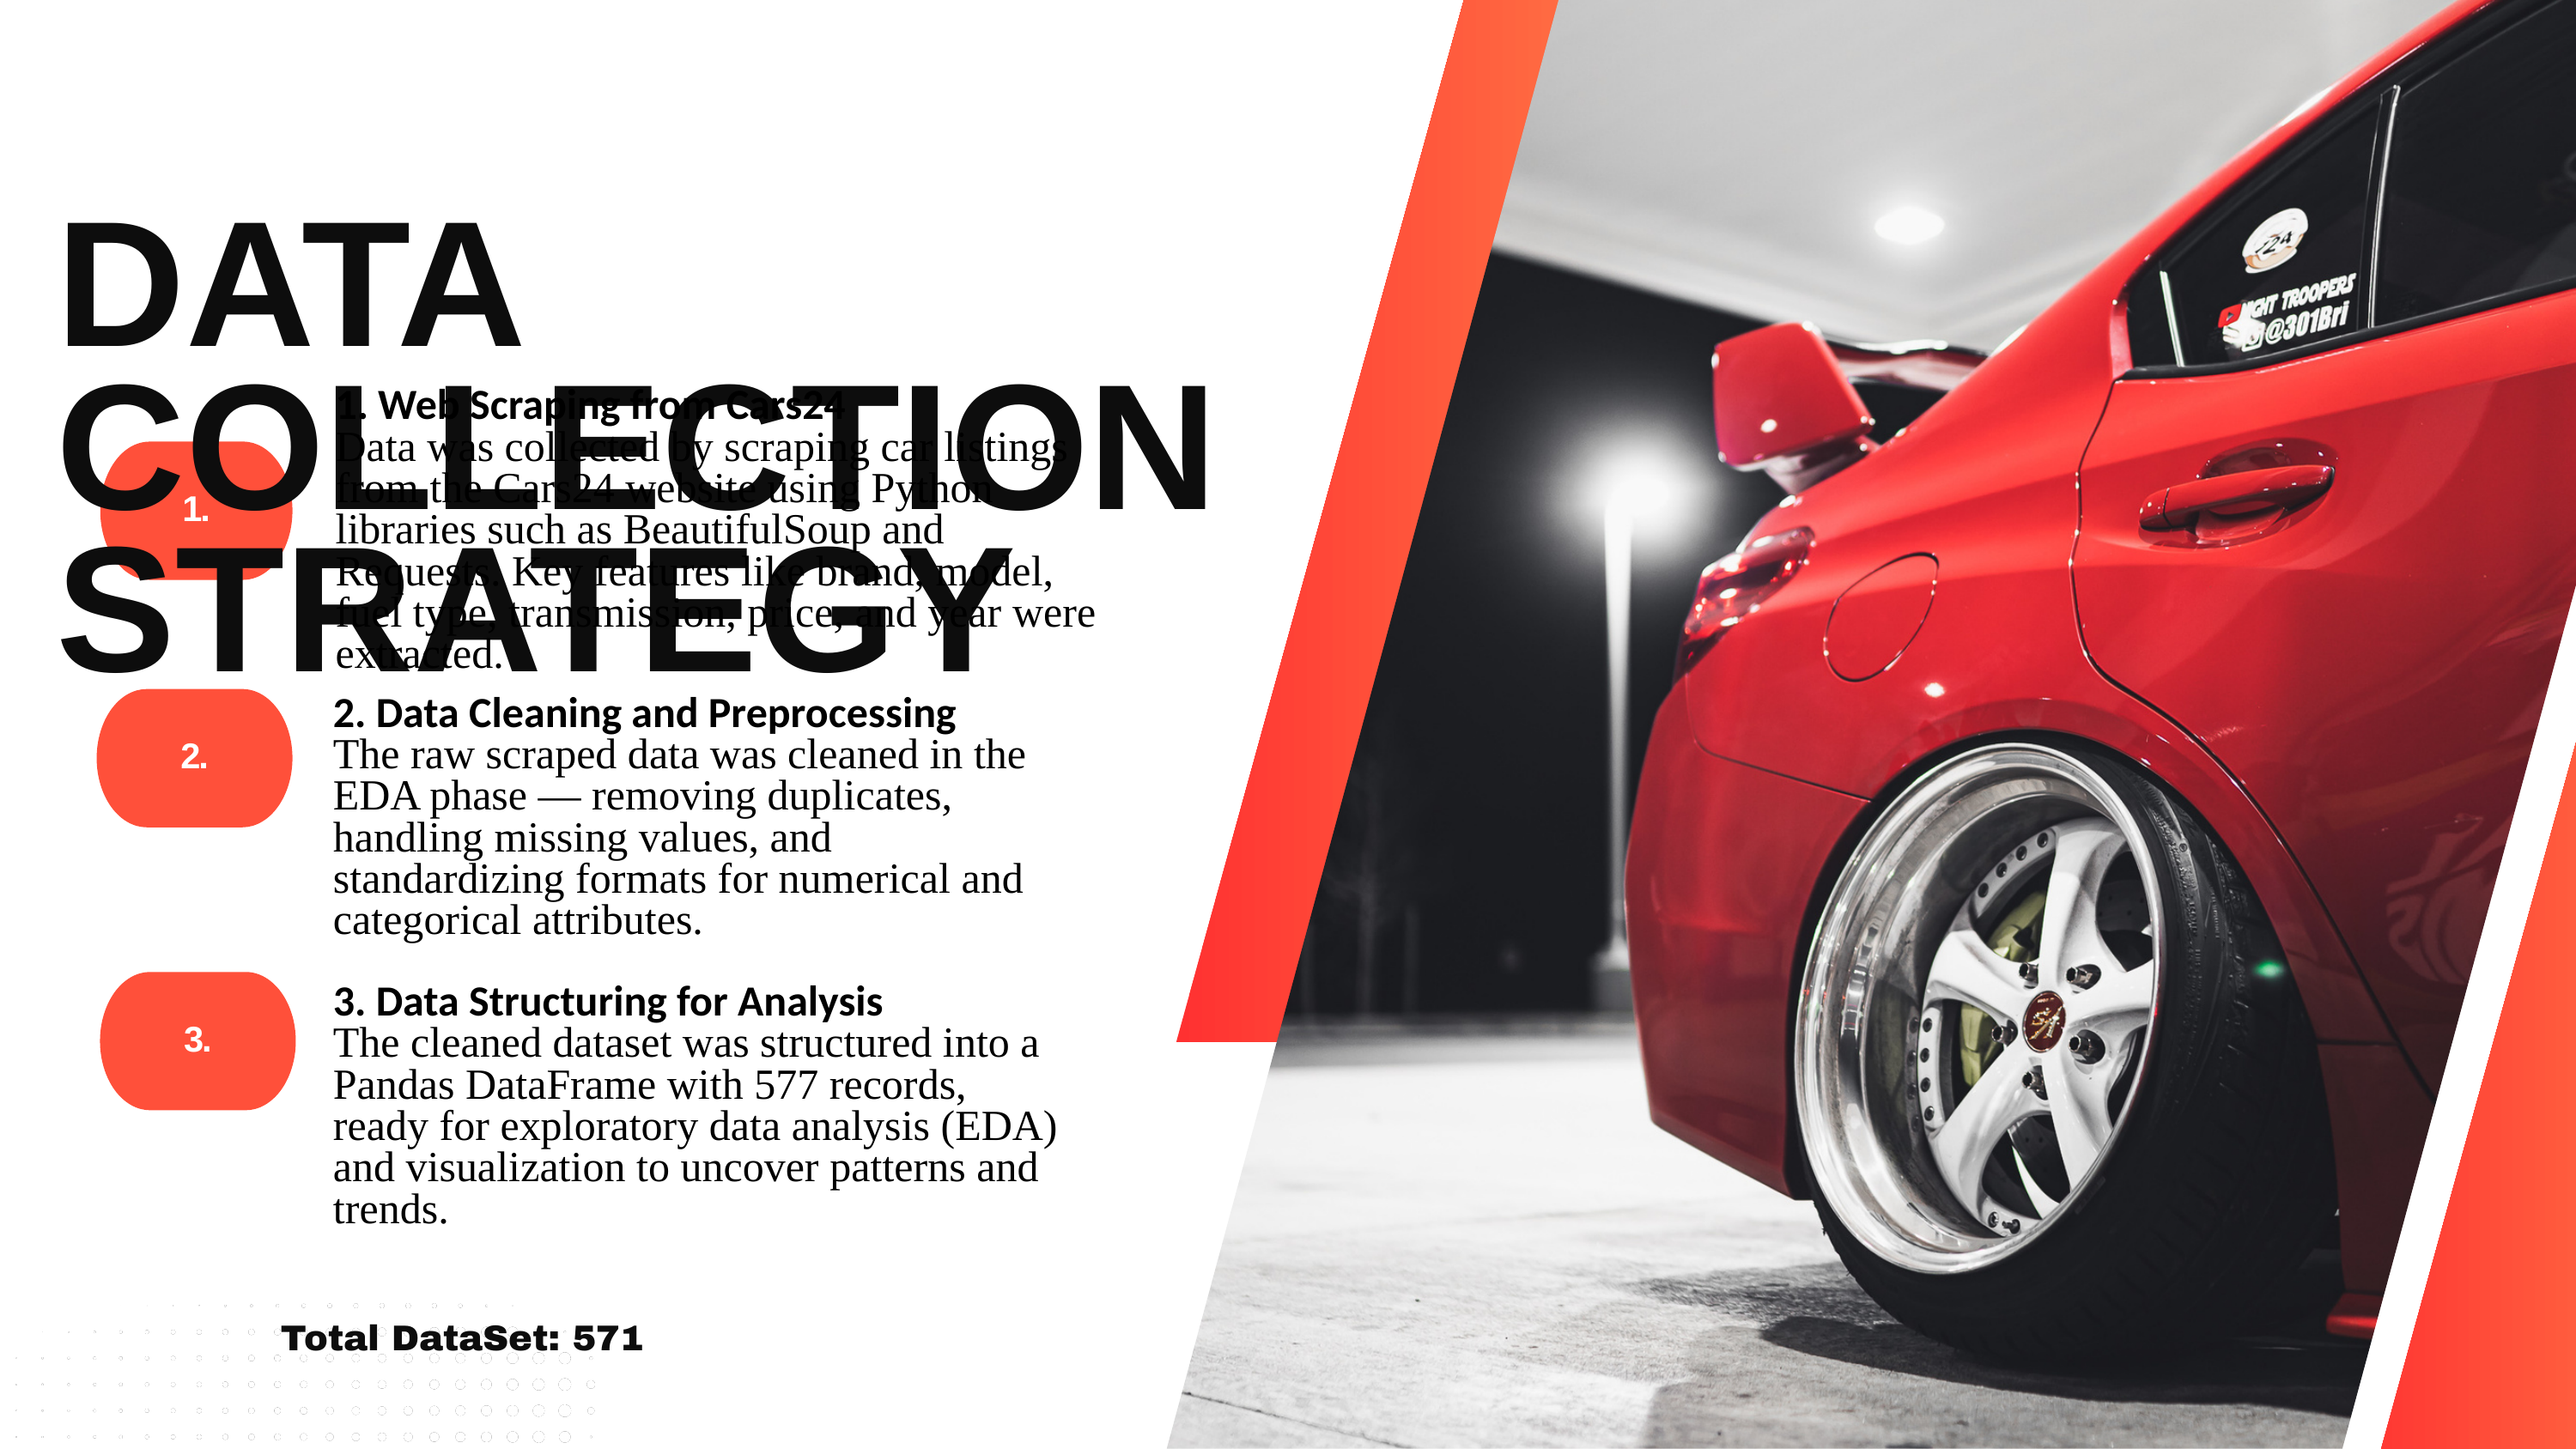

DATA COLLECTION STRATEGY
1. Web Scraping from Cars24
Data was collected by scraping car listings from the Cars24 website using Python libraries such as BeautifulSoup and Requests. Key features like brand, model, fuel type, transmission, price, and year were extracted.

1.

2.
2. Data Cleaning and Preprocessing
The raw scraped data was cleaned in the EDA phase — removing duplicates, handling missing values, and standardizing formats for numerical and categorical attributes.

3.
3. Data Structuring for Analysis
The cleaned dataset was structured into a Pandas DataFrame with 577 records, ready for exploratory data analysis (EDA) and visualization to uncover patterns and trends.

Total DataSet: 571